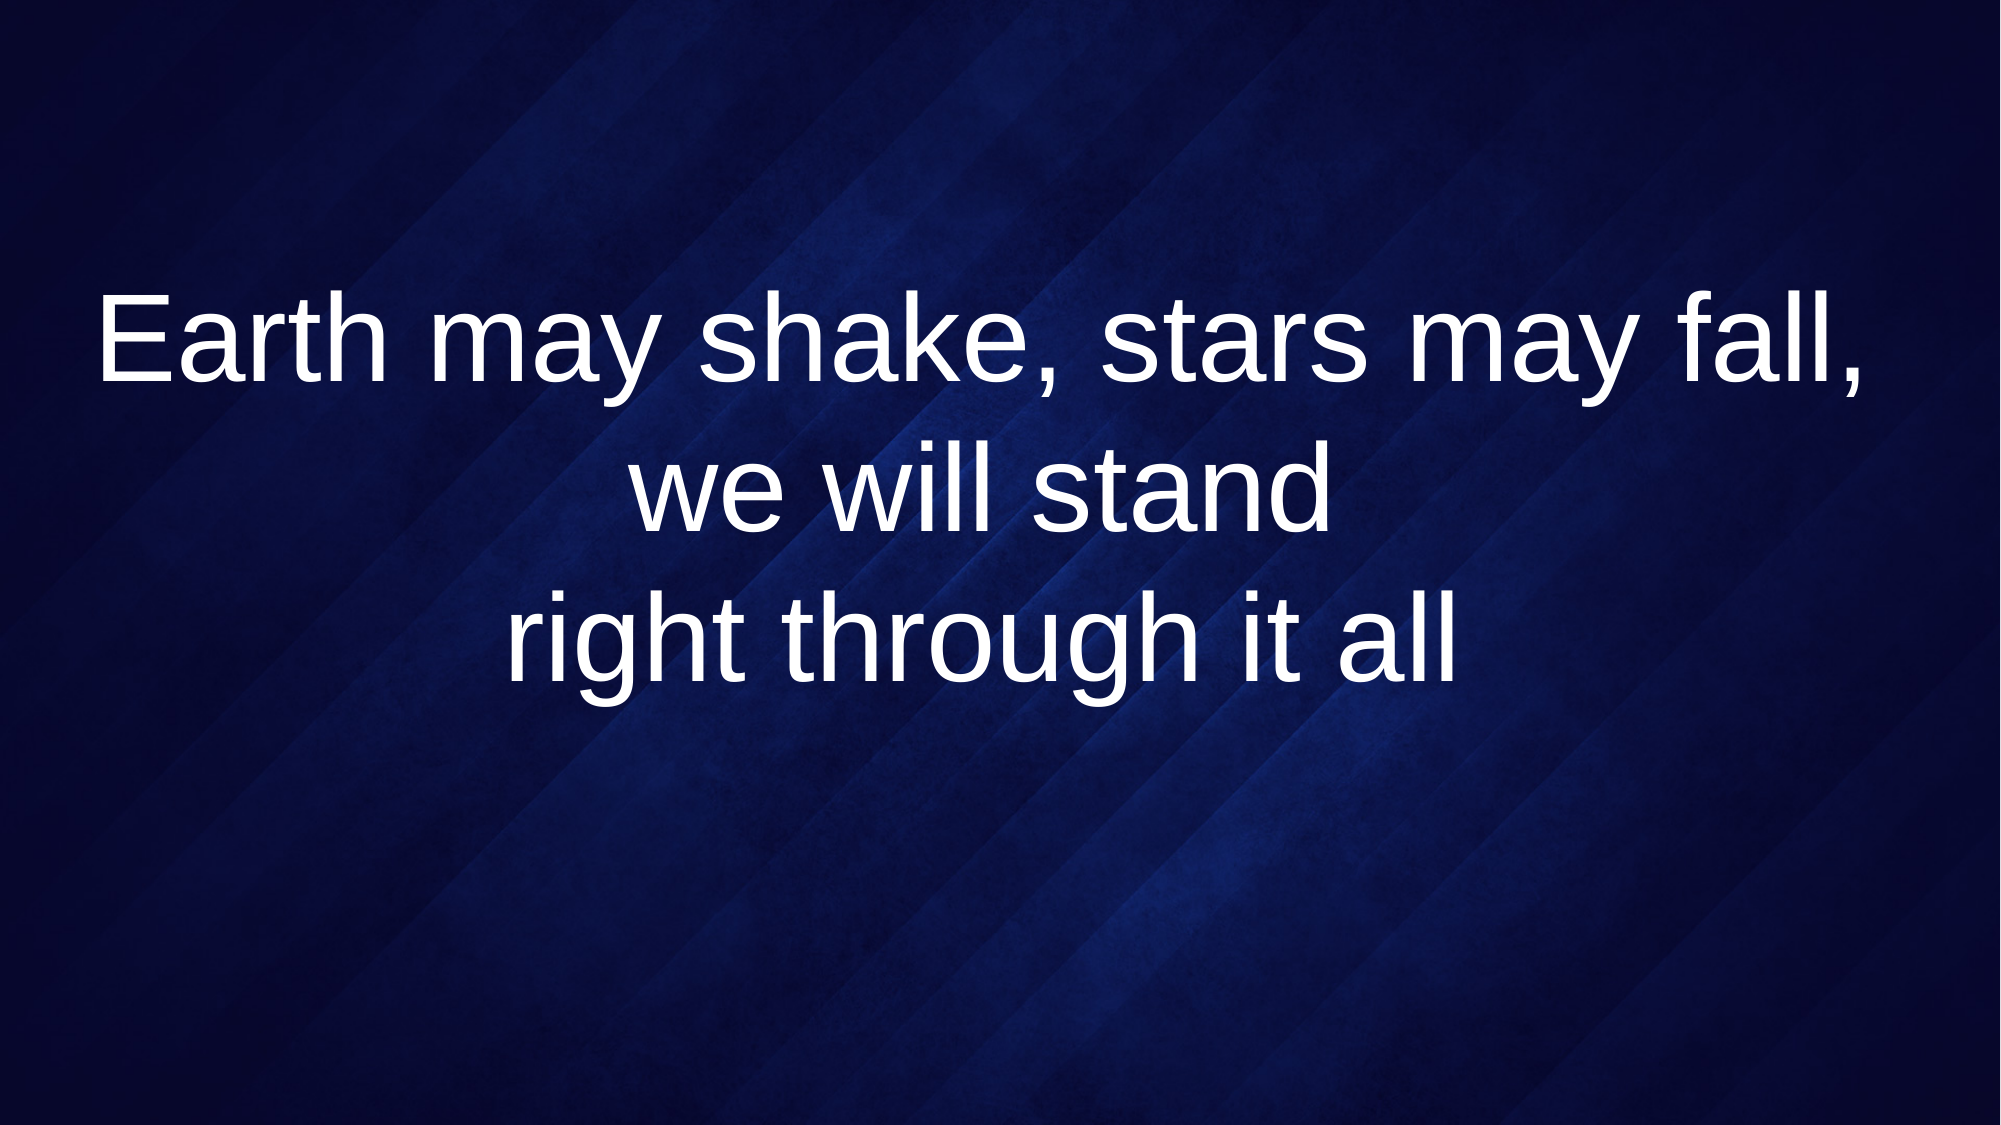

# Earth may shake, stars may fall, we will stand right through it all